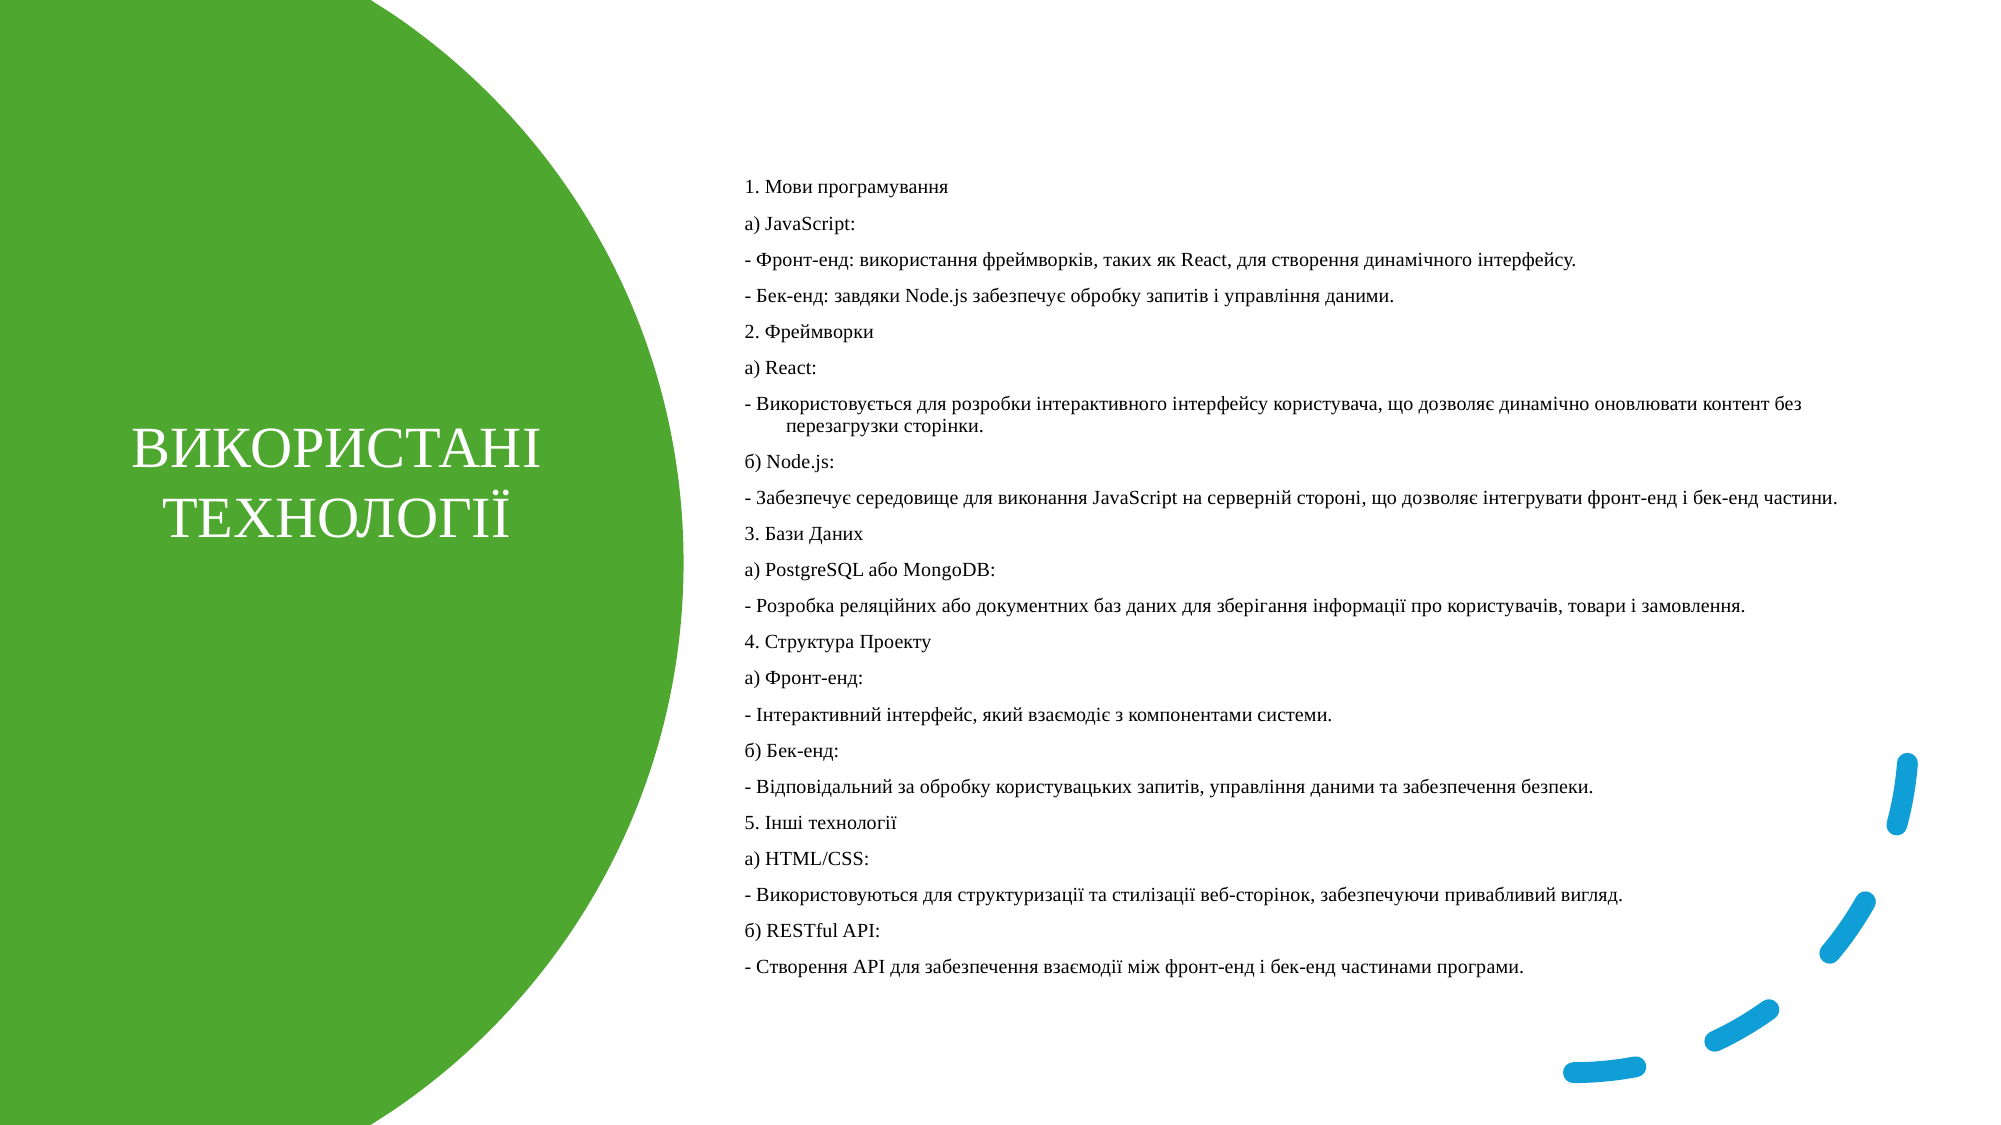

1. Мови програмування
а) JavaScript:
- Фронт-енд: використання фреймворків, таких як React, для створення динамічного інтерфейсу.
- Бек-енд: завдяки Node.js забезпечує обробку запитів і управління даними.
2. Фреймворки
а) React:
- Використовується для розробки інтерактивного інтерфейсу користувача, що дозволяє динамічно оновлювати контент без перезагрузки сторінки.
б) Node.js:
- Забезпечує середовище для виконання JavaScript на серверній стороні, що дозволяє інтегрувати фронт-енд і бек-енд частини.
3. Бази Даних
а) PostgreSQL або MongoDB:
- Розробка реляційних або документних баз даних для зберігання інформації про користувачів, товари і замовлення.
4. Структура Проекту
а) Фронт-енд:
- Інтерактивний інтерфейс, який взаємодіє з компонентами системи.
б) Бек-енд:
- Відповідальний за обробку користувацьких запитів, управління даними та забезпечення безпеки.
5. Інші технології
а) HTML/CSS:
- Використовуються для структуризації та стилізації веб-сторінок, забезпечуючи привабливий вигляд.
б) RESTful API:
- Створення API для забезпечення взаємодії між фронт-енд і бек-енд частинами програми.

ВИКОРИСТАНІ ТЕХНОЛОГІЇ